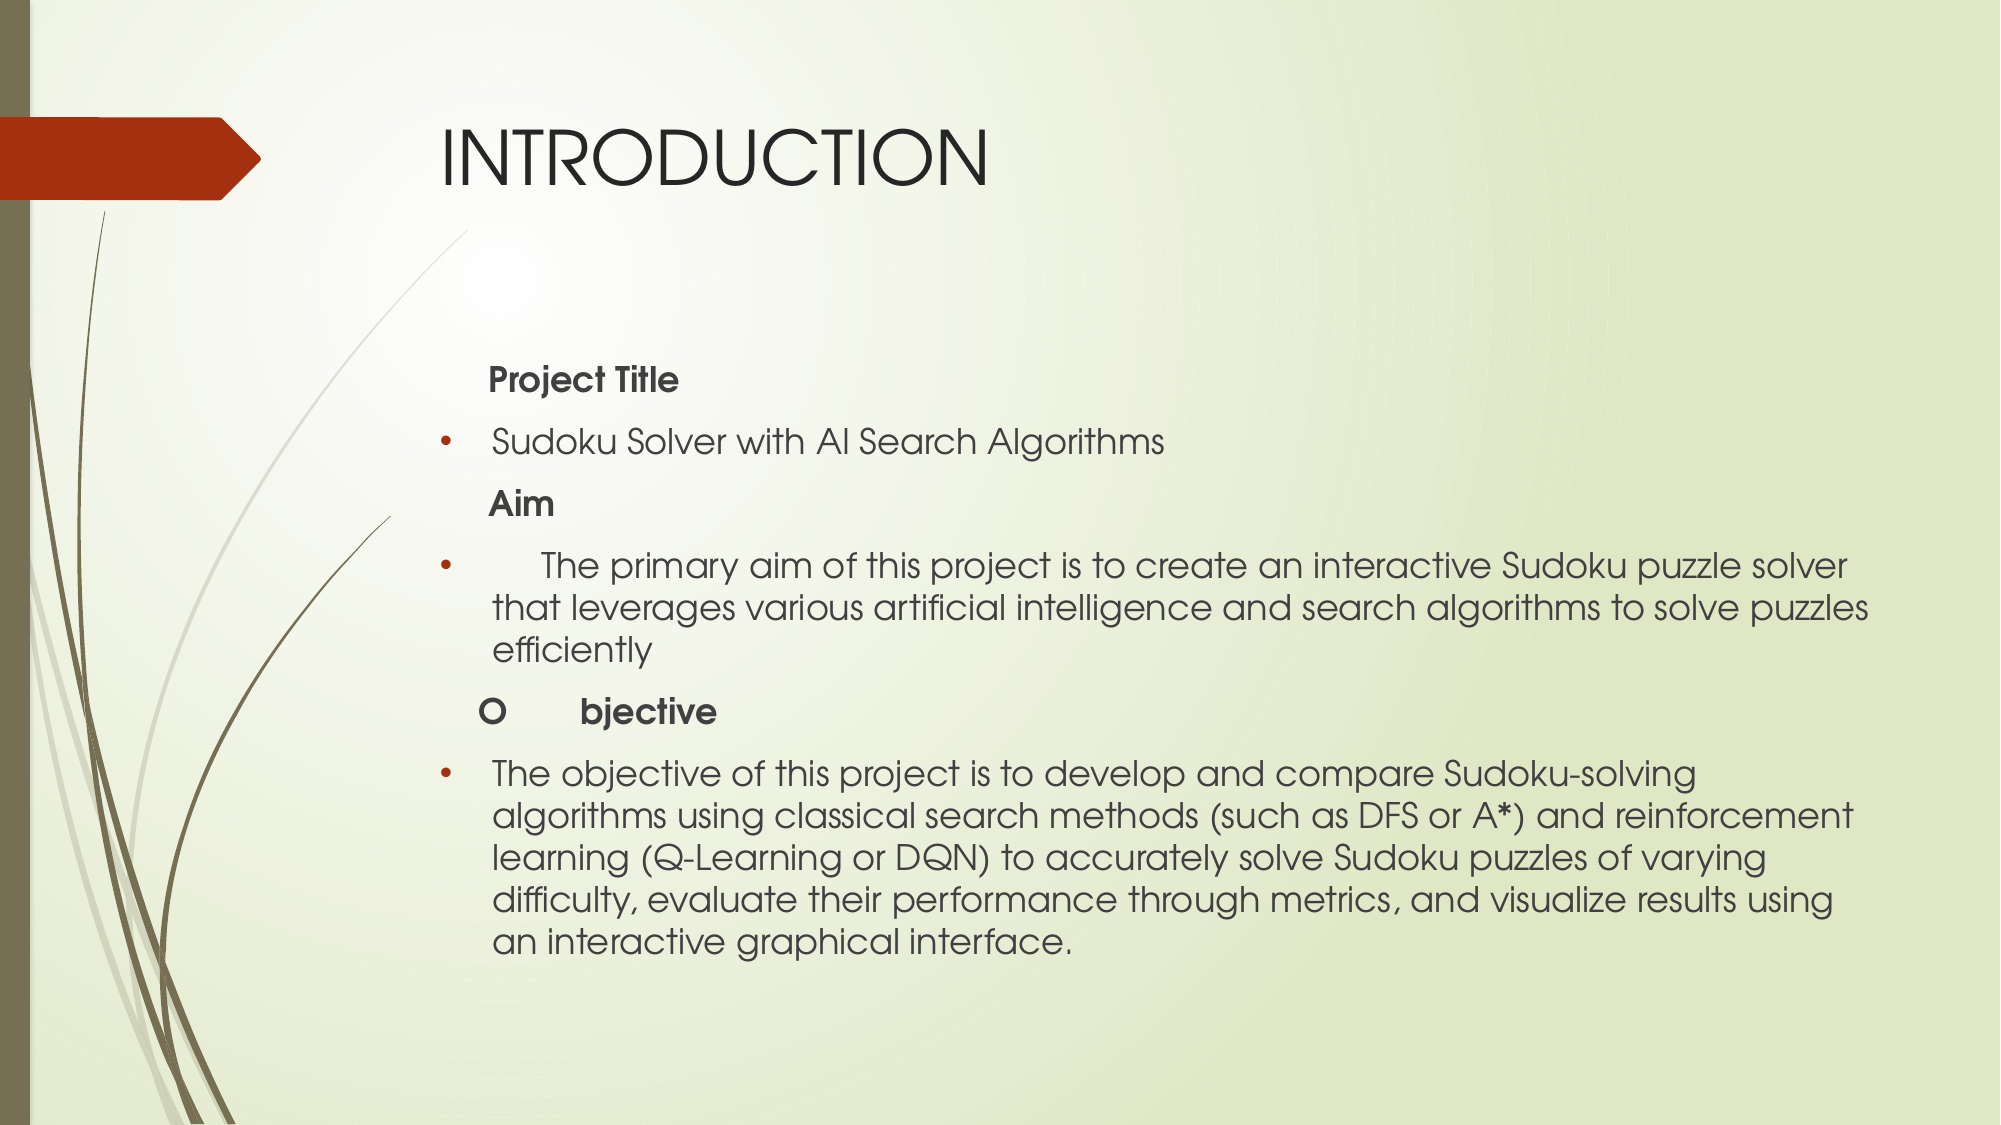

# INTRODUCTION
     Project Title
Sudoku Solver with AI Search Algorithms
     Aim
     The primary aim of this project is to create an interactive Sudoku puzzle solver that leverages various artificial intelligence and search algorithms to solve puzzles efficiently
    O	bjective
The objective of this project is to develop and compare Sudoku-solving algorithms using classical search methods (such as DFS or A*) and reinforcement learning (Q-Learning or DQN) to accurately solve Sudoku puzzles of varying difficulty, evaluate their performance through metrics, and visualize results using an interactive graphical interface.